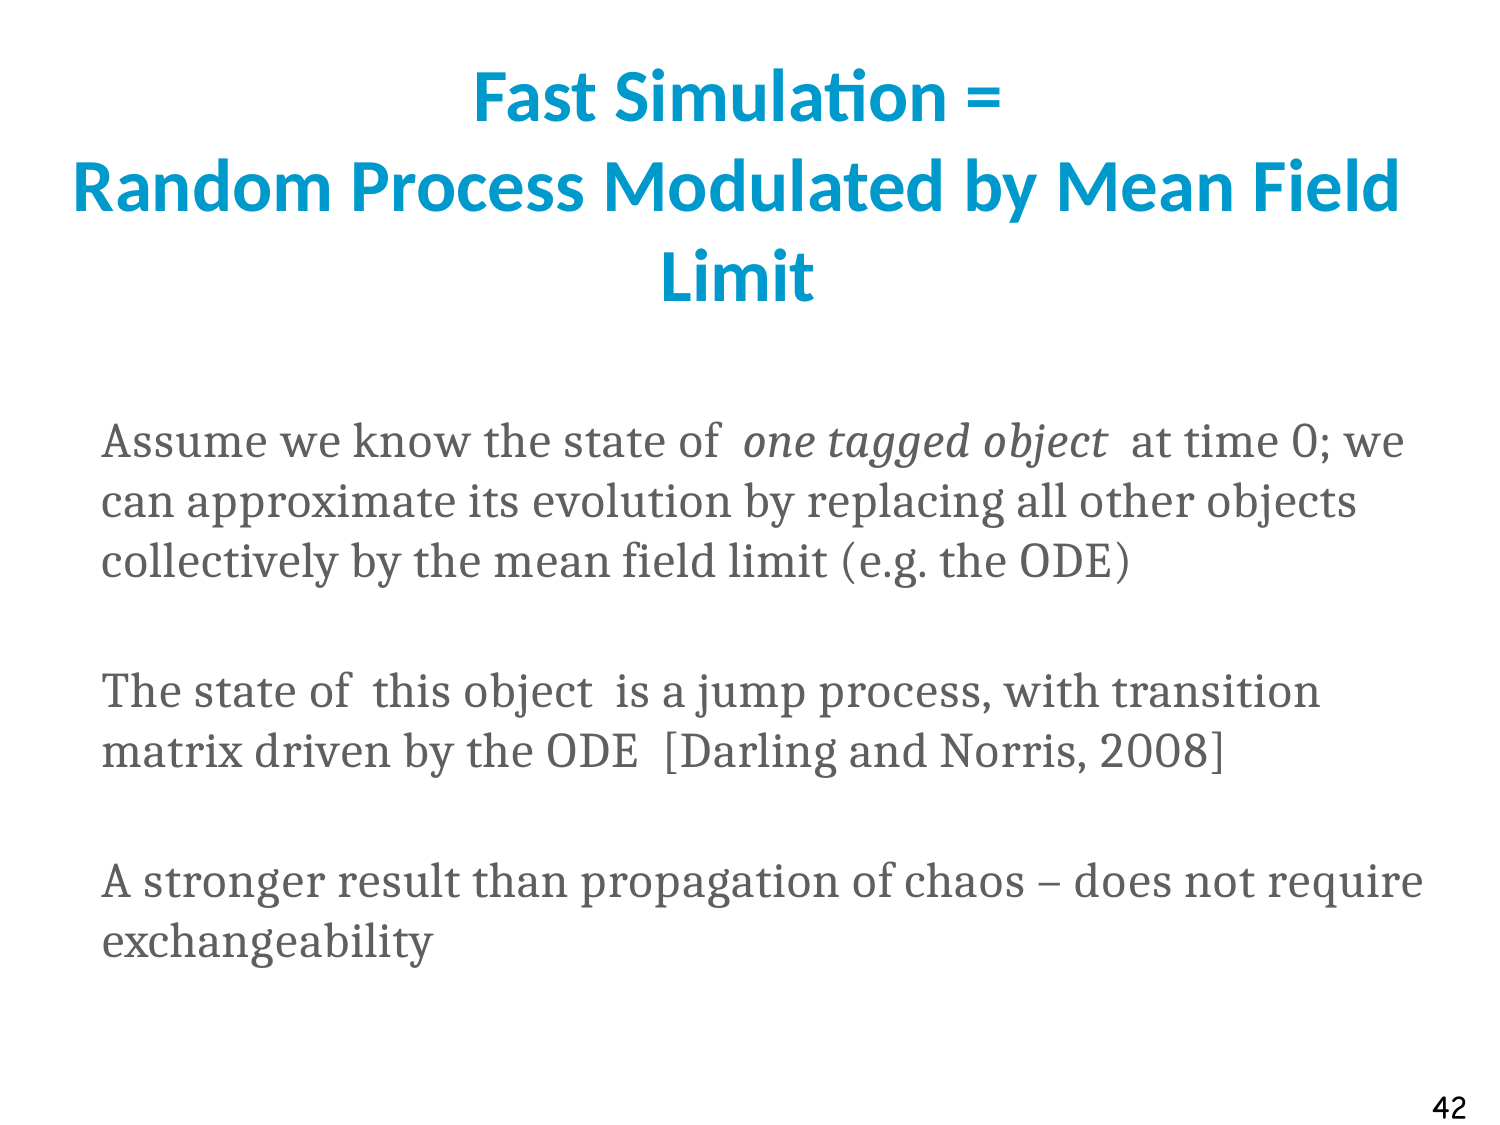

Fast Simulation =
Random Process Modulated by Mean Field Limit
	Assume we know the state of  one tagged object  at time 0; we can approximate its evolution by replacing all other objects collectively by the mean field limit (e.g. the ODE)
	The state of  this object  is a jump process, with transition matrix driven by the ODE  [Darling and Norris, 2008]
	A stronger result than propagation of chaos – does not require exchangeability
42